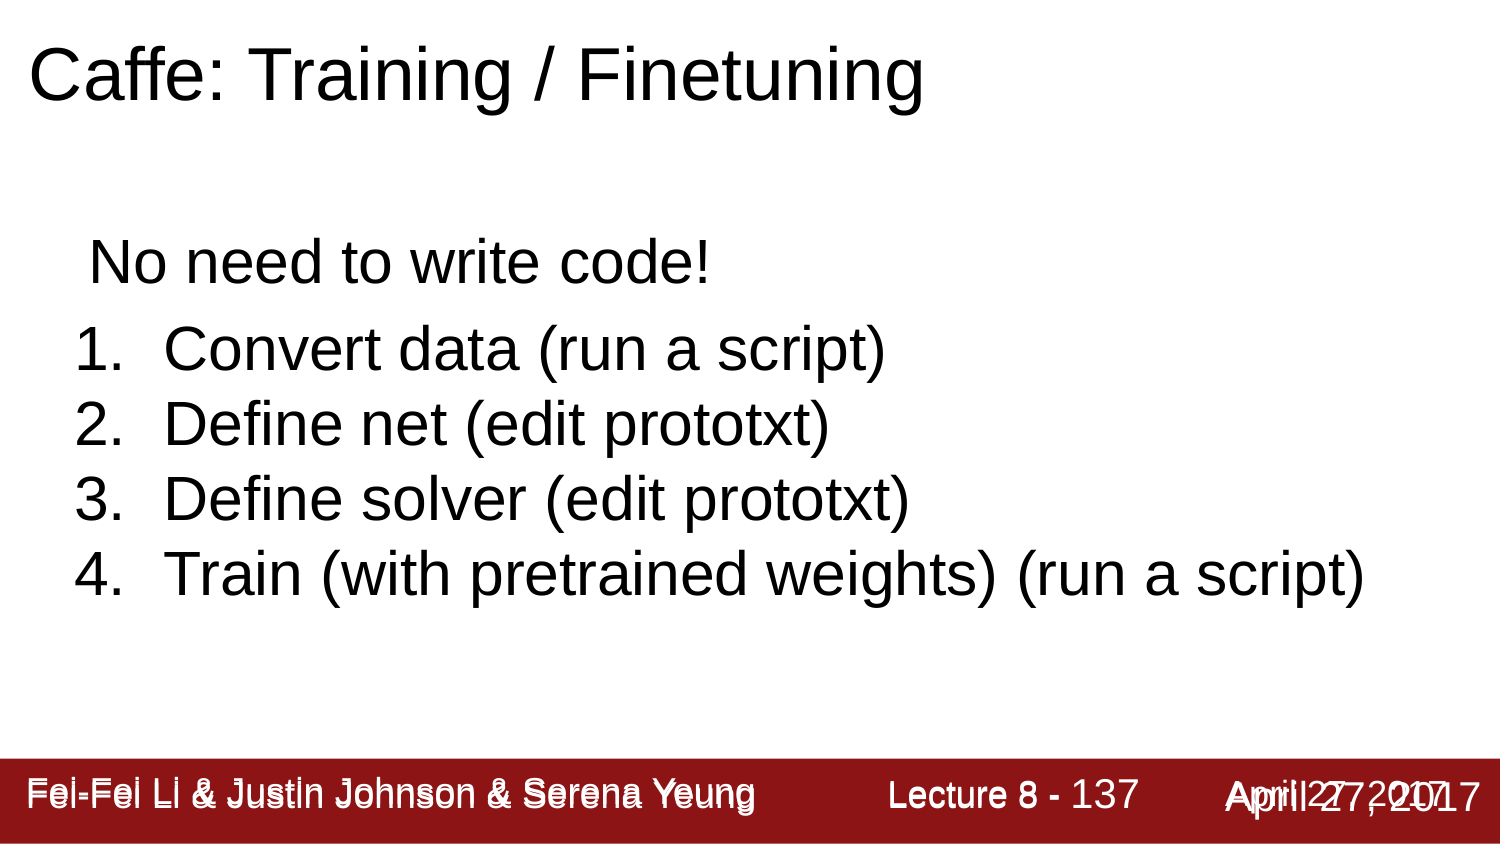

# Caffe: Training / Finetuning
No need to write code!
Convert data (run a script)
Define net (edit prototxt)
Define solver (edit prototxt)
Train (with pretrained weights) (run a script)
Lecture 8 - 137
April 27, 2017
Fei-Fei Li & Justin Johnson & Serena Yeung
Fei-Fei Li & Justin Johnson & Serena Yeung	Lecture 8 -	April 27, 2017